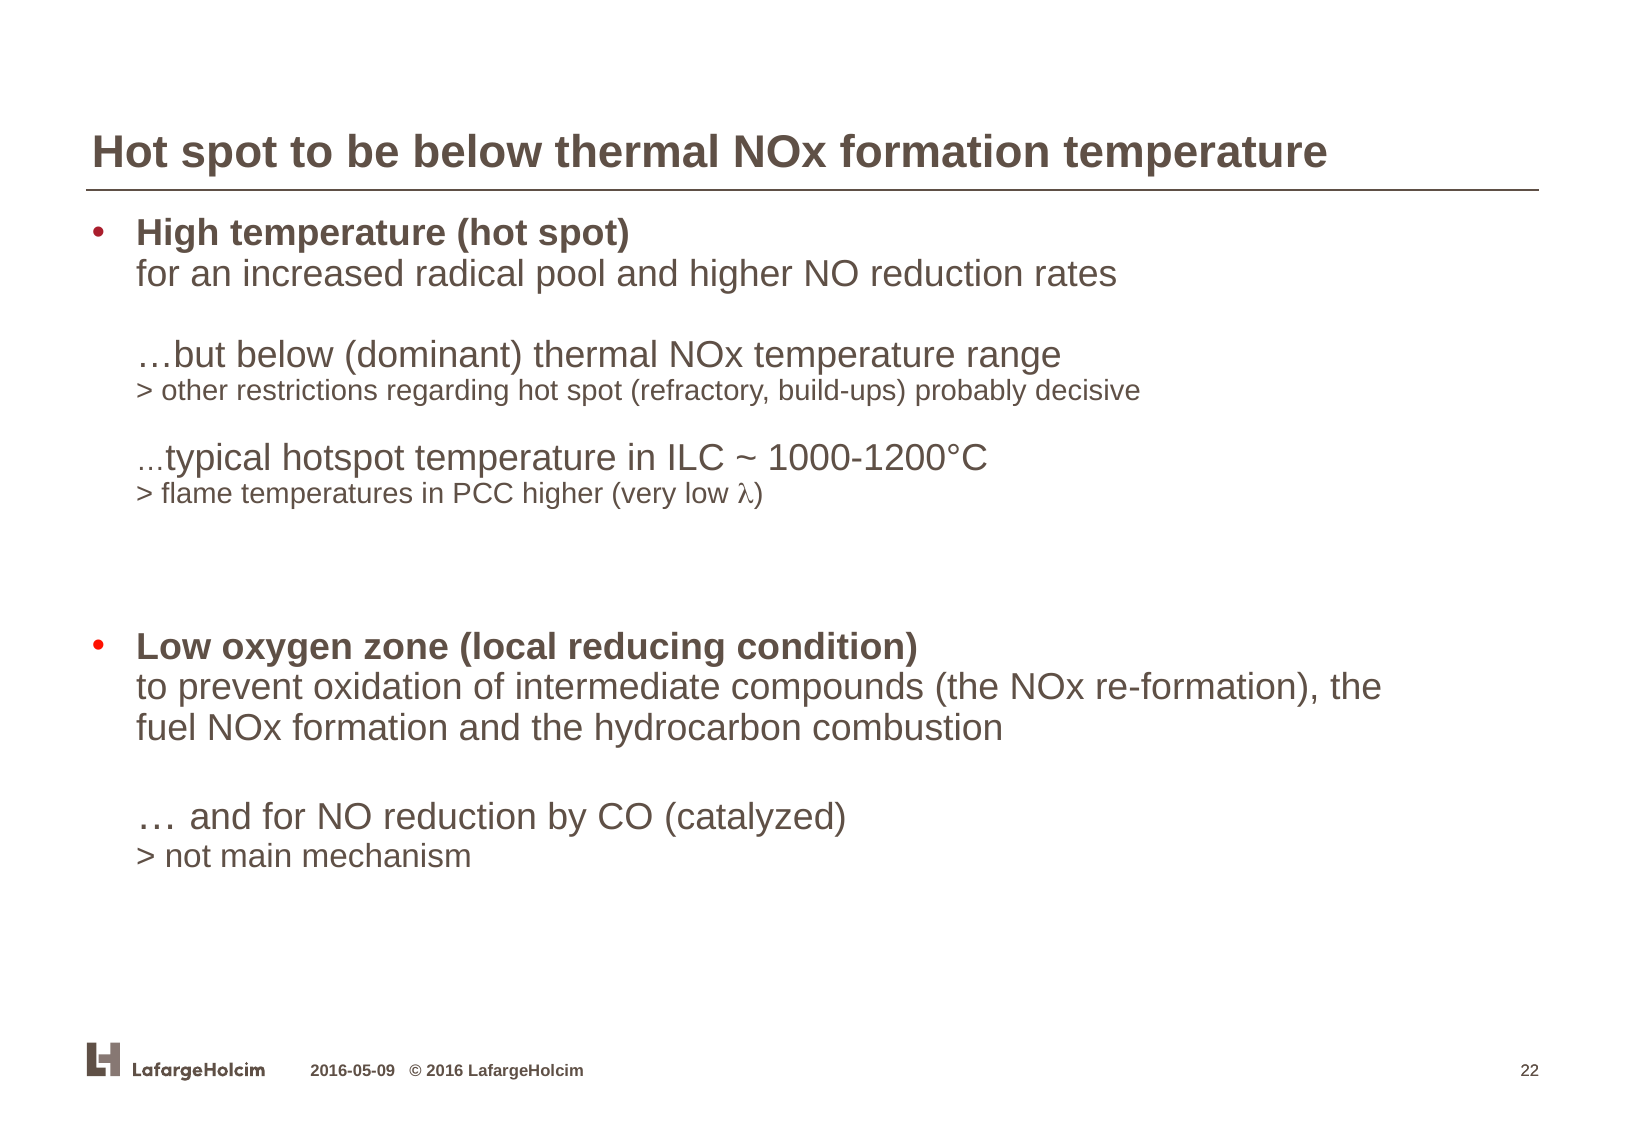

Hot spot to be below thermal NOx formation temperature
High temperature (hot spot)
for an increased radical pool and higher NO reduction rates
…but below (dominant) thermal NOx temperature range
> other restrictions regarding hot spot (refractory, build-ups) probably decisive
…typical hotspot temperature in ILC ~ 1000-1200°C
> flame temperatures in PCC higher (very low λ)
Low oxygen zone (local reducing condition)
to prevent oxidation of intermediate compounds (the NOx re-formation), the fuel NOx formation and the hydrocarbon combustion
… and for NO reduction by CO (catalyzed)
> not main mechanism
2016-05-09   © 2016 LafargeHolcim
22
22